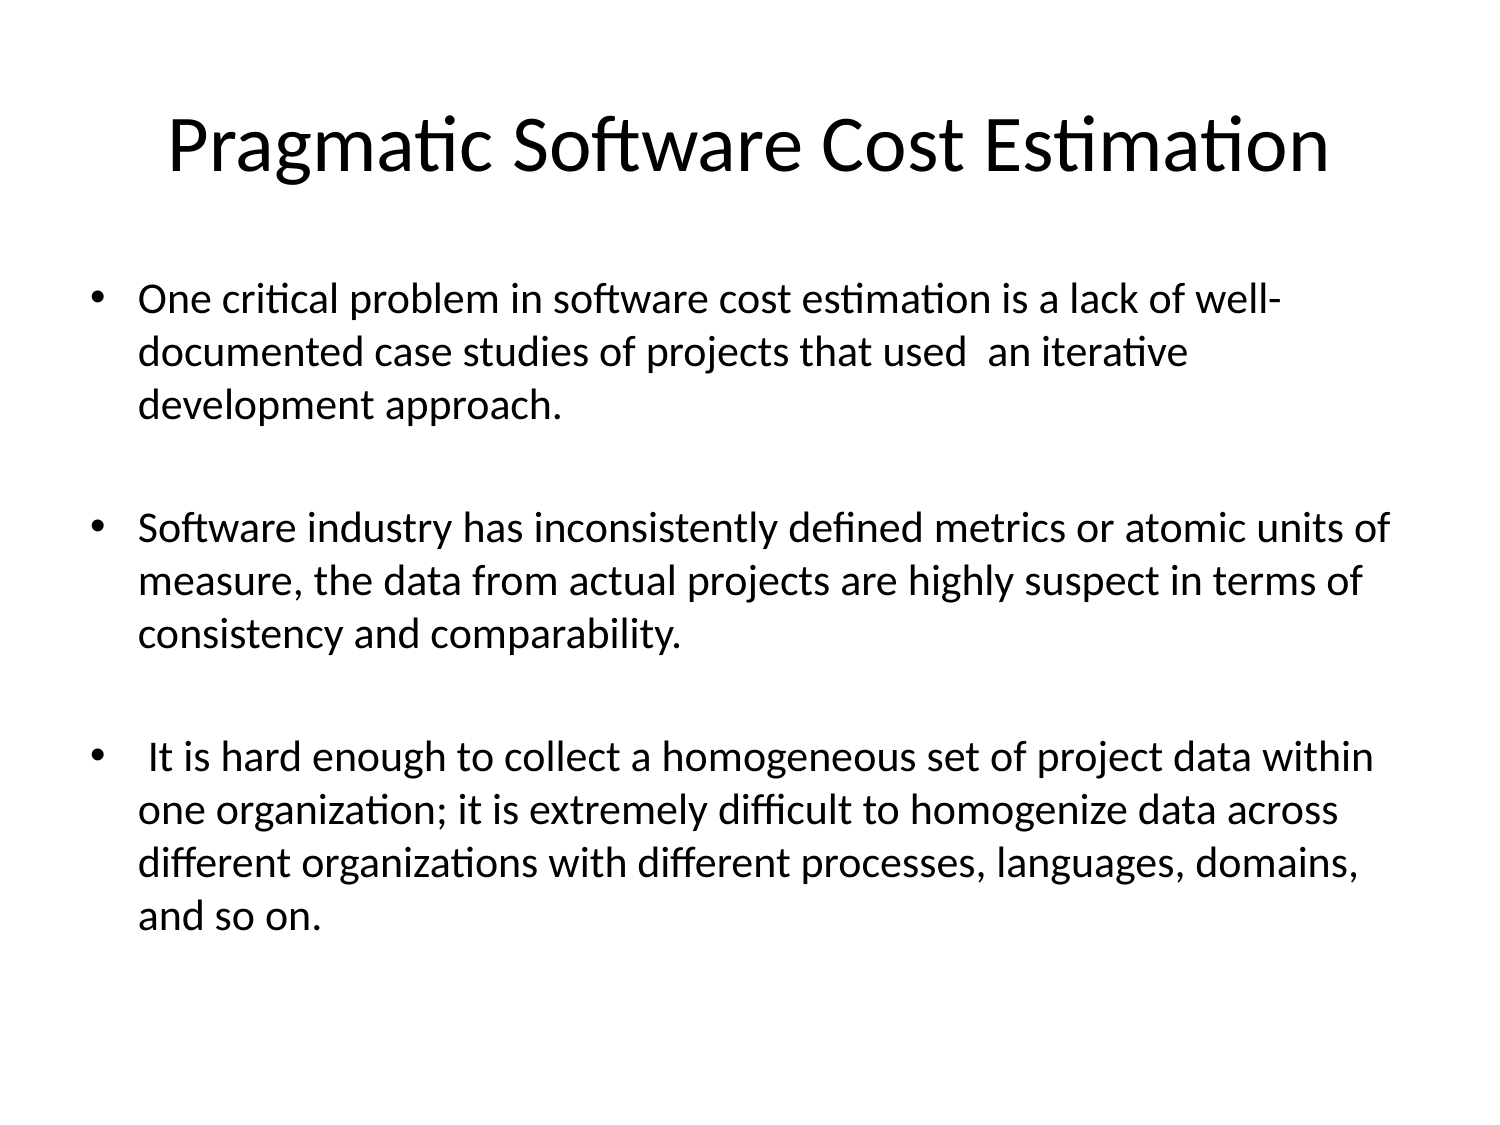

# Pragmatic Software Cost Estimation
One critical problem in software cost estimation is a lack of well-documented case studies of projects that used  an iterative development approach.

Software industry has inconsistently defined metrics or atomic units of measure, the data from actual projects are highly suspect in terms of consistency and comparability.

 It is hard enough to collect a homogeneous set of project data within one organization; it is extremely difficult to homogenize data across different organizations with different processes, languages, domains, and so on.